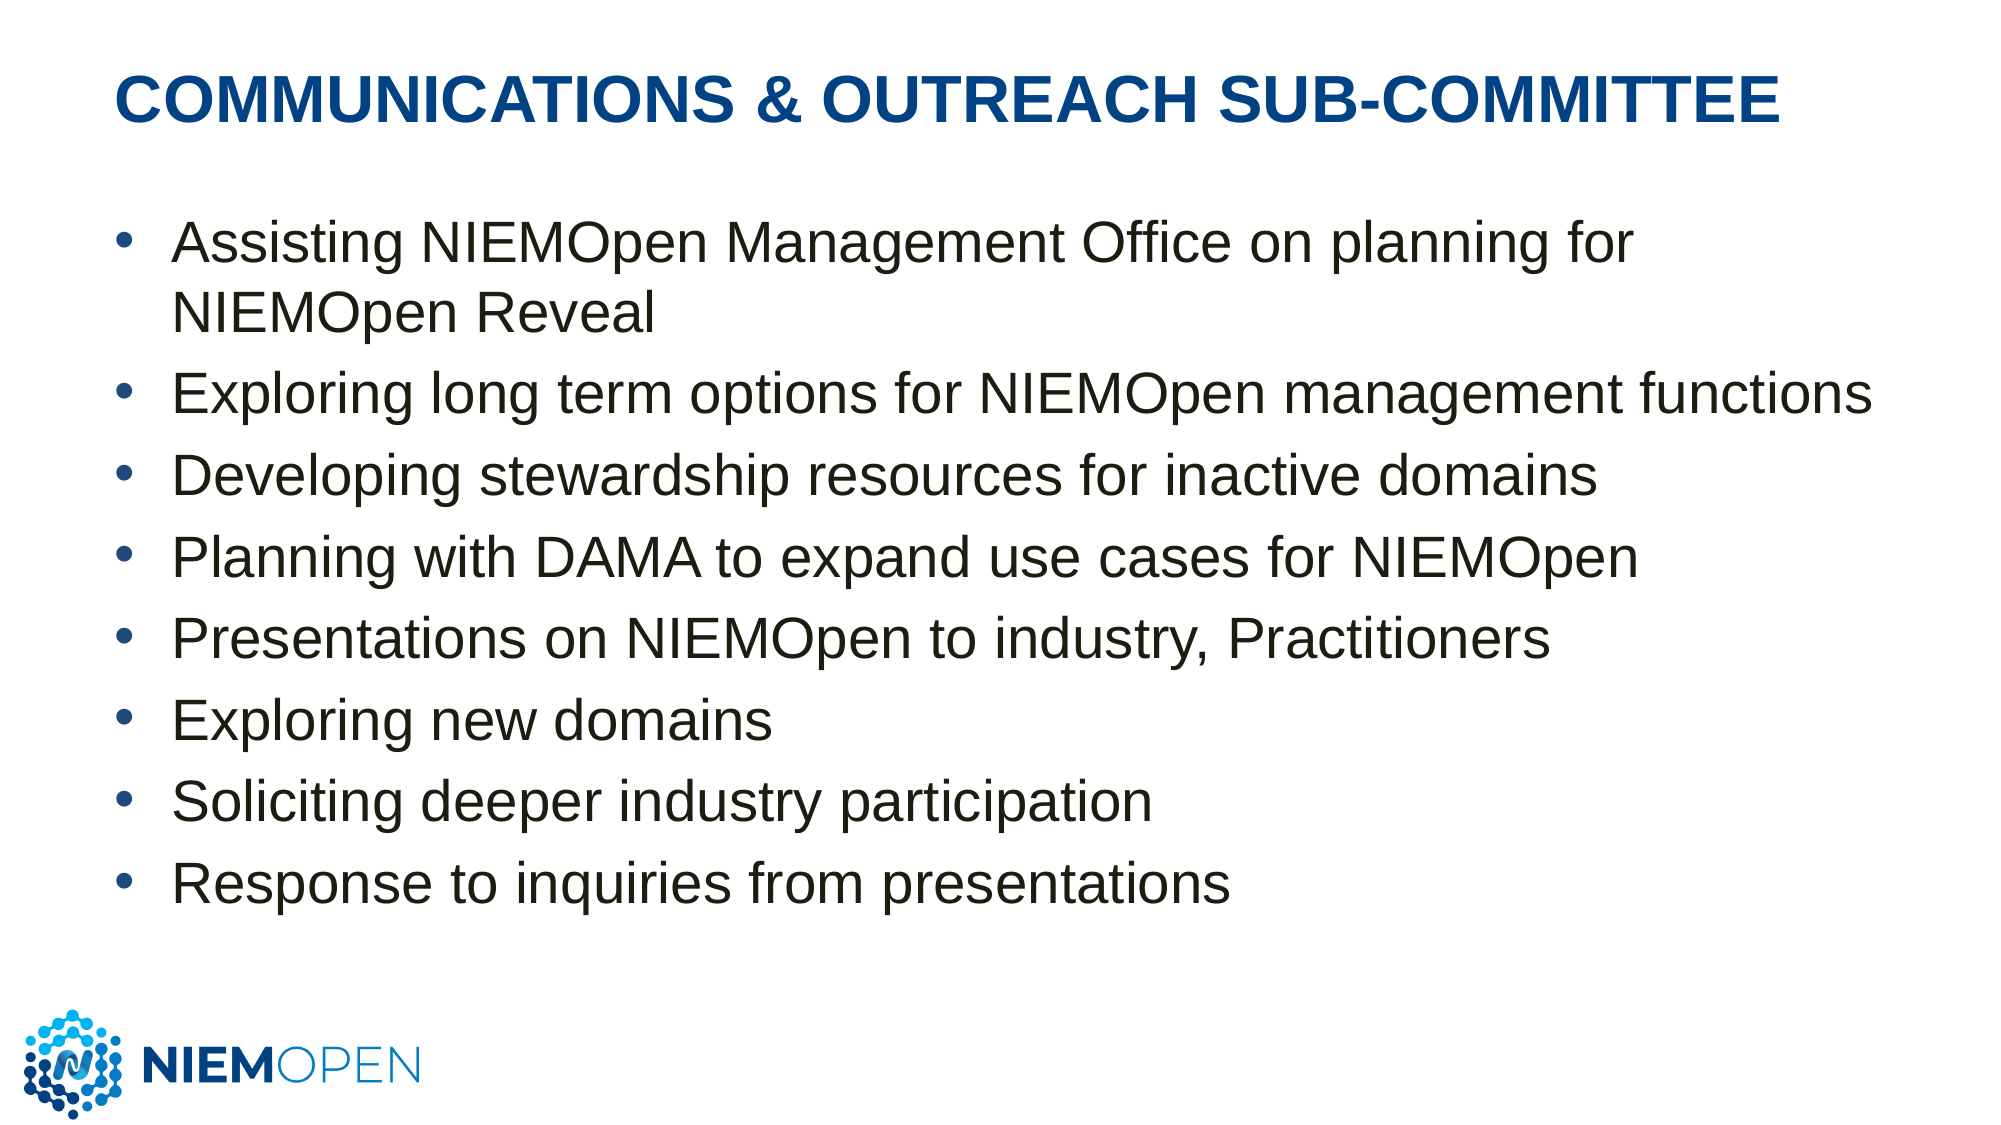

# COMMUNICATIONS & OUTREACH SUB-COMMITTEE
Assisting NIEMOpen Management Office on planning for NIEMOpen Reveal
Exploring long term options for NIEMOpen management functions
Developing stewardship resources for inactive domains
Planning with DAMA to expand use cases for NIEMOpen
Presentations on NIEMOpen to industry, Practitioners
Exploring new domains
Soliciting deeper industry participation
Response to inquiries from presentations